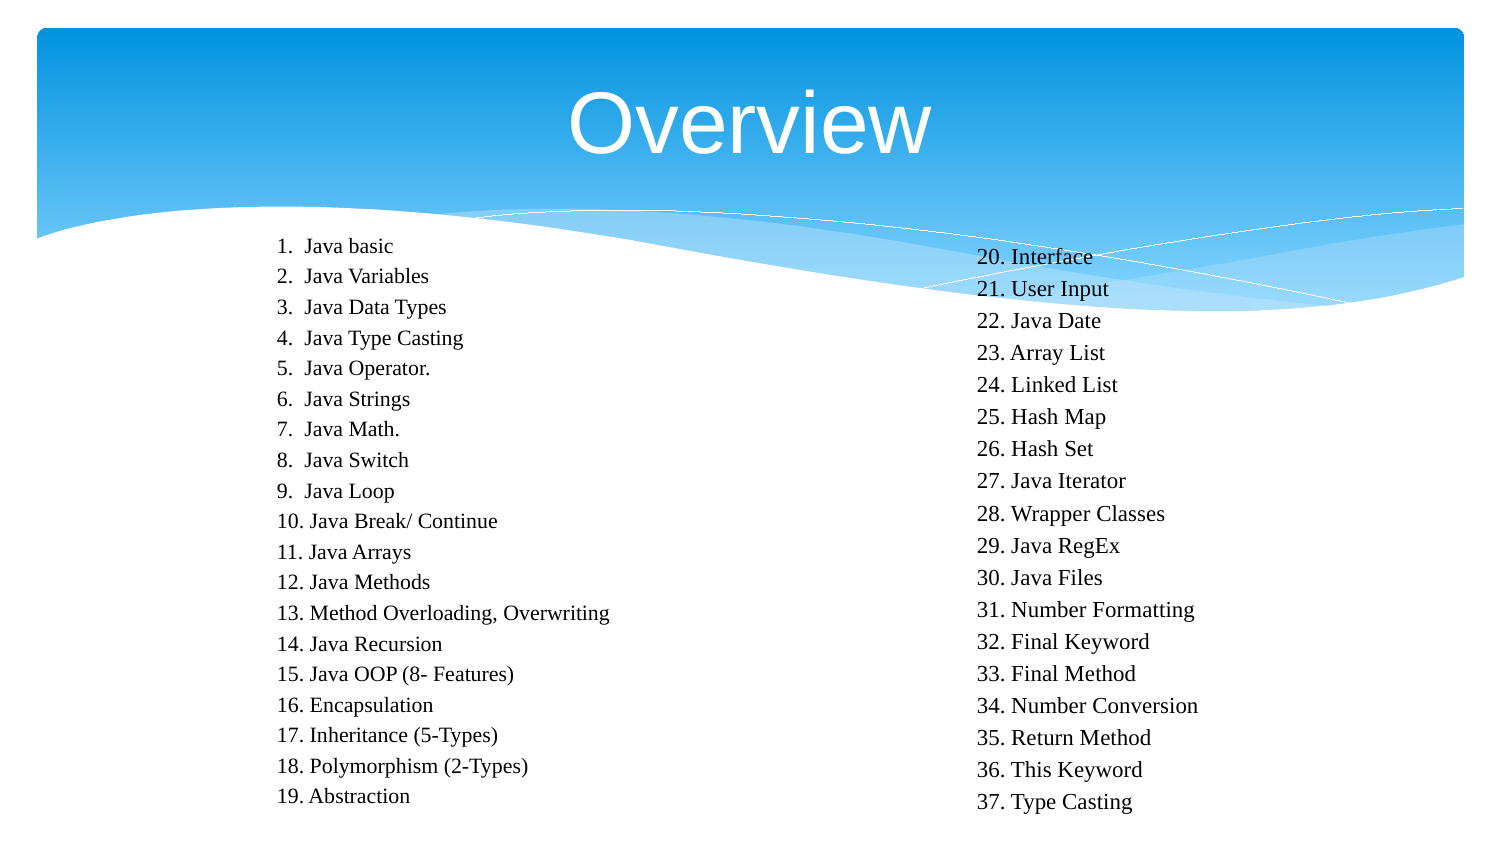

# Overview
1.  Java basic
2.  Java Variables
3.  Java Data Types
4.  Java Type Casting
5.  Java Operator.
6.  Java Strings
7.  Java Math.
8.  Java Switch
9.  Java Loop
10. Java Break/ Continue
11. Java Arrays
12. Java Methods
13. Method Overloading, Overwriting
14. Java Recursion
15. Java OOP (8- Features)
16. Encapsulation
17. Inheritance (5-Types)
18. Polymorphism (2-Types)
19. Abstraction
20. Interface
21. User Input
22. Java Date
23. Array List
24. Linked List
25. Hash Map
26. Hash Set
27. Java Iterator
28. Wrapper Classes
29. Java RegEx
30. Java Files
31. Number Formatting
32. Final Keyword
33. Final Method
34. Number Conversion
35. Return Method
36. This Keyword
37. Type Casting